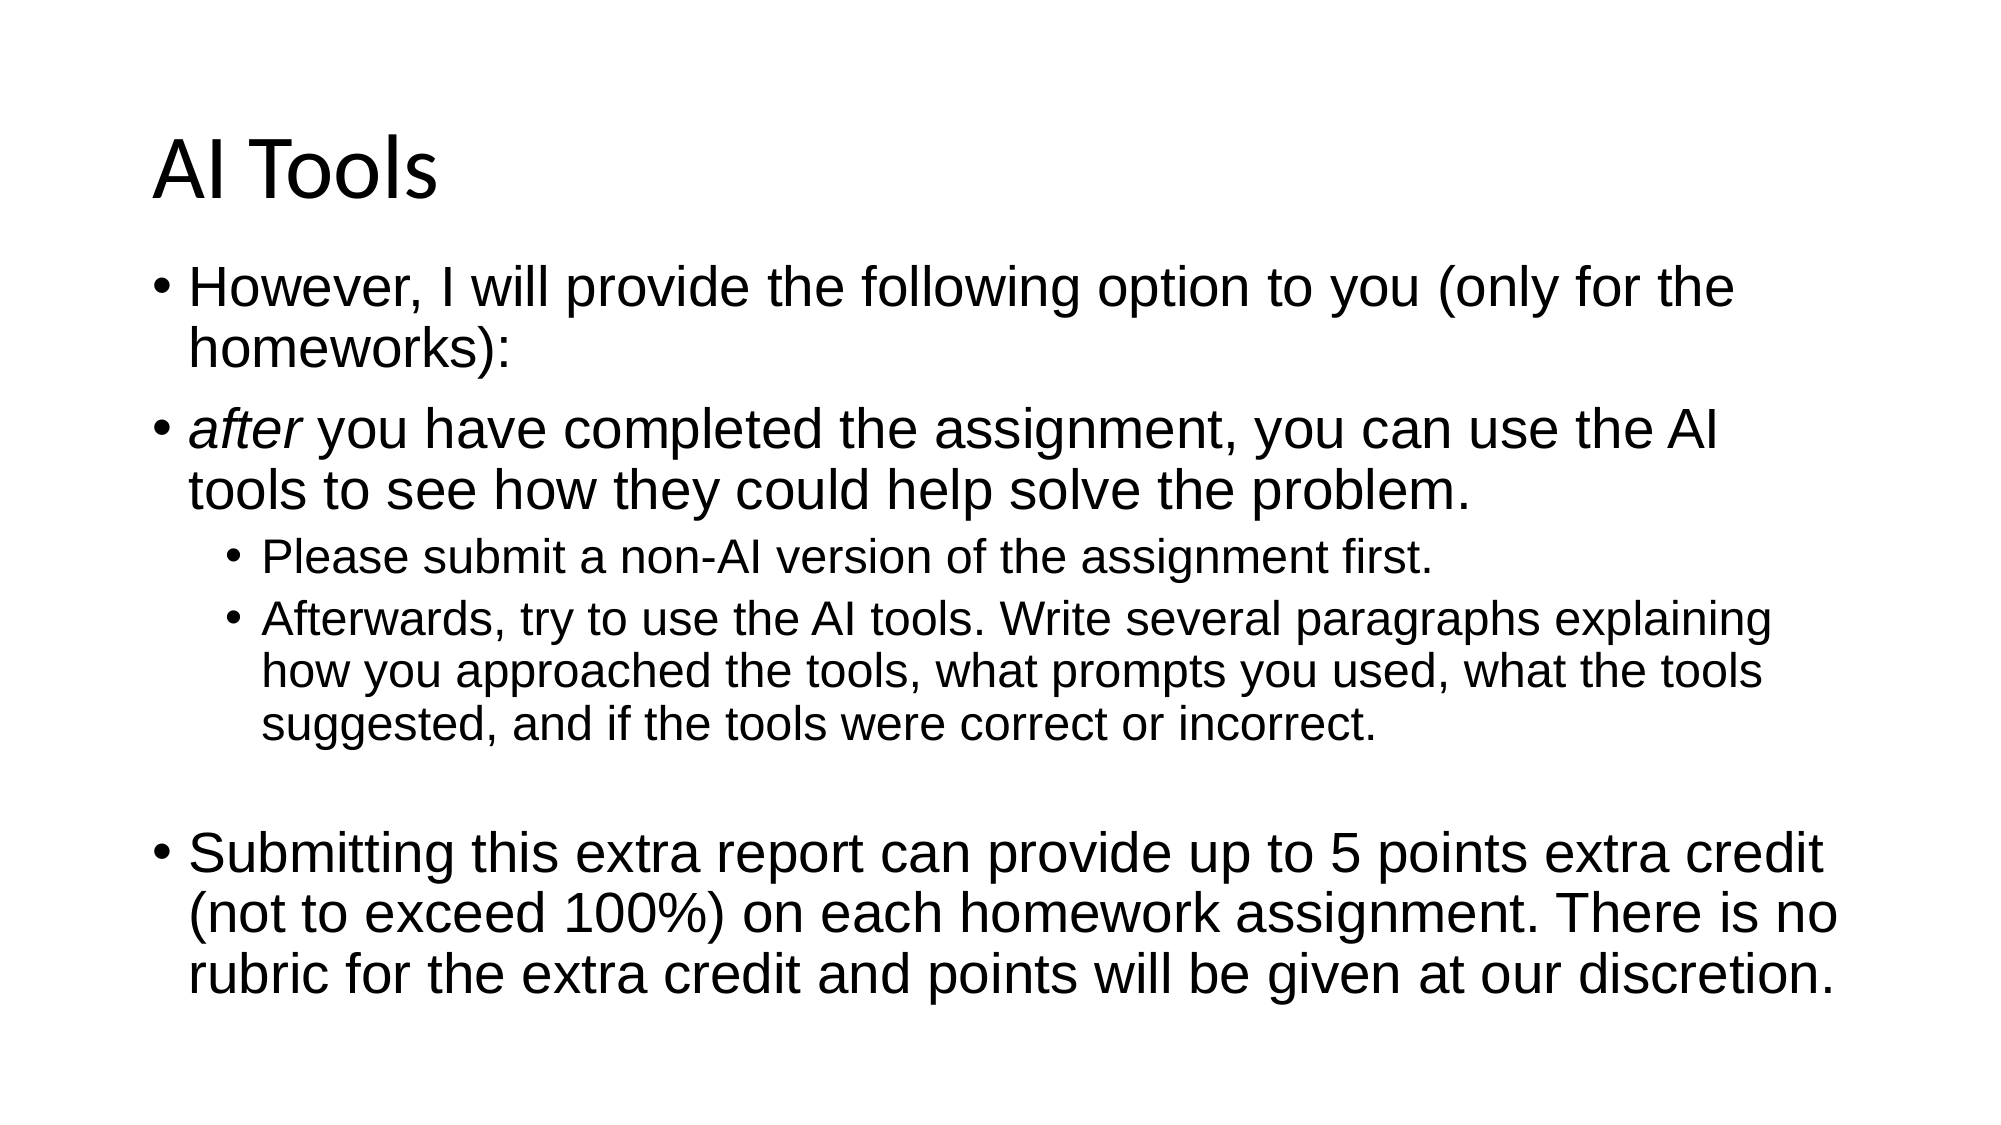

# AI Tools
However, I will provide the following option to you (only for the homeworks):
after you have completed the assignment, you can use the AI tools to see how they could help solve the problem.
Please submit a non-AI version of the assignment first.
Afterwards, try to use the AI tools. Write several paragraphs explaining how you approached the tools, what prompts you used, what the tools suggested, and if the tools were correct or incorrect.
Submitting this extra report can provide up to 5 points extra credit (not to exceed 100%) on each homework assignment. There is no rubric for the extra credit and points will be given at our discretion.